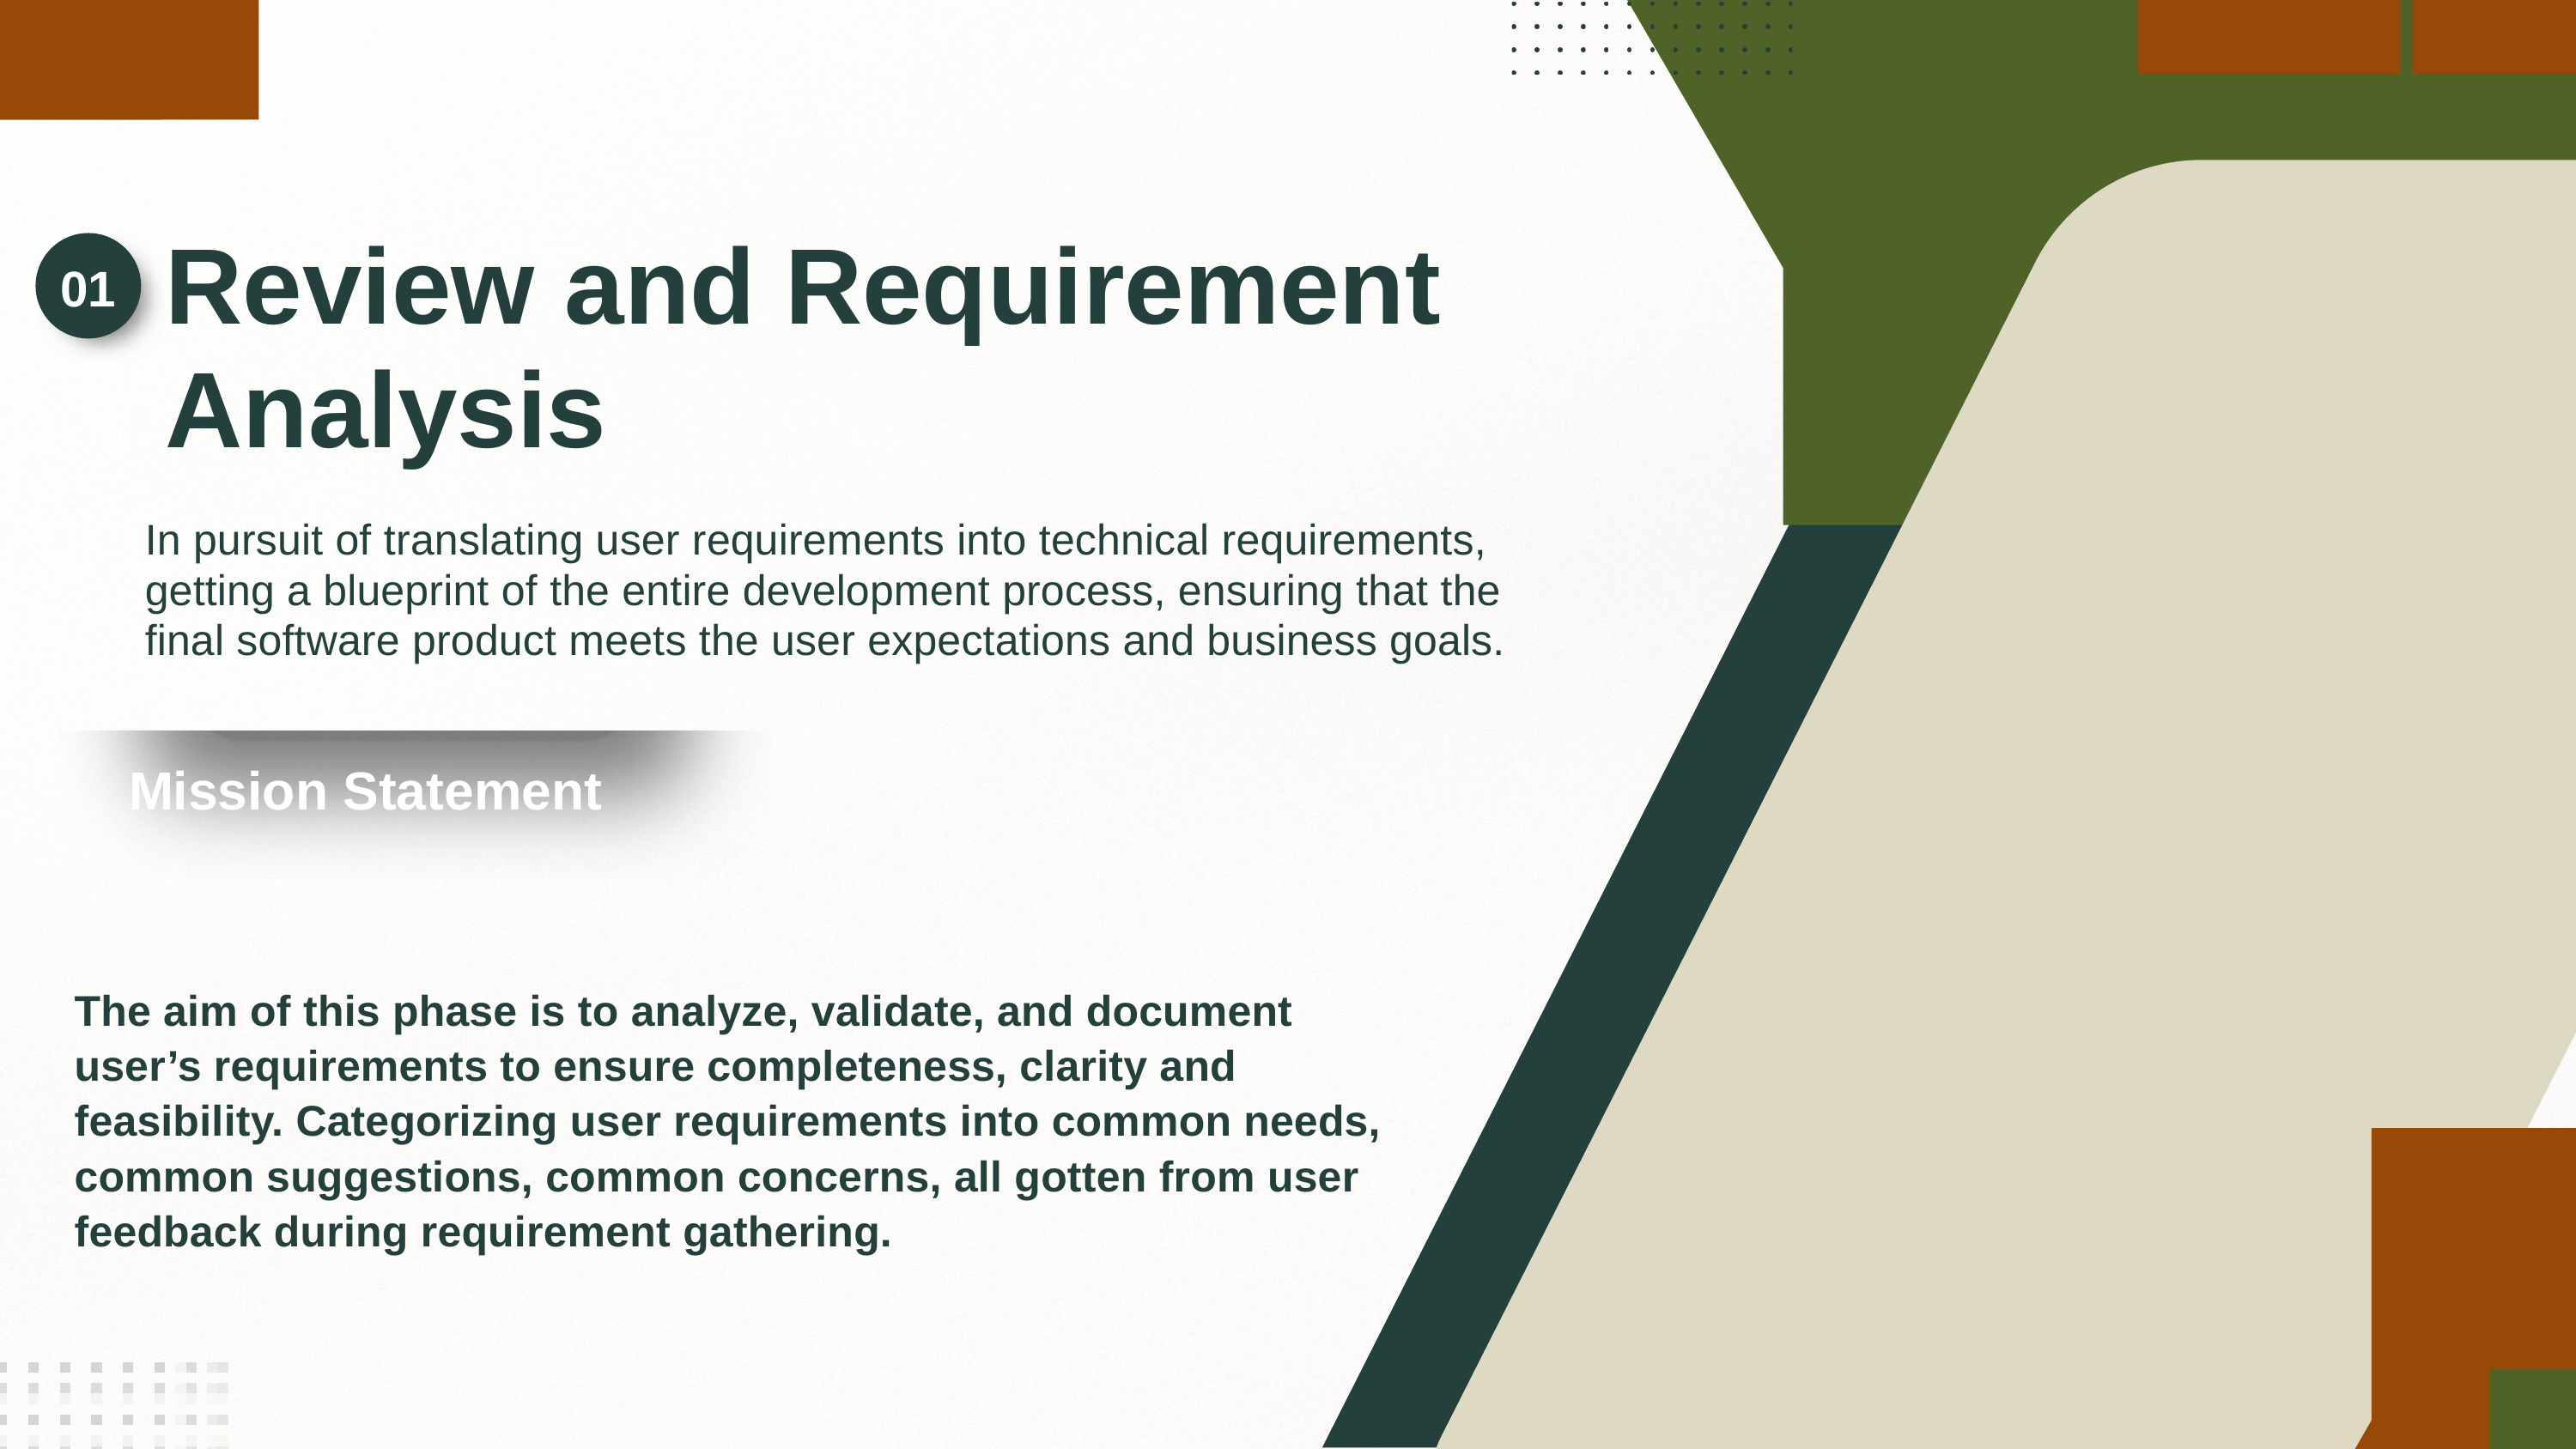

Review and Requirement Analysis

01

In pursuit of translating user requirements into technical requirements, getting a blueprint of the entire development process, ensuring that the final software product meets the user expectations and business goals.

Mission Statement
The aim of this phase is to analyze, validate, and document user’s requirements to ensure completeness, clarity and feasibility. Categorizing user requirements into common needs, common suggestions, common concerns, all gotten from user feedback during requirement gathering.